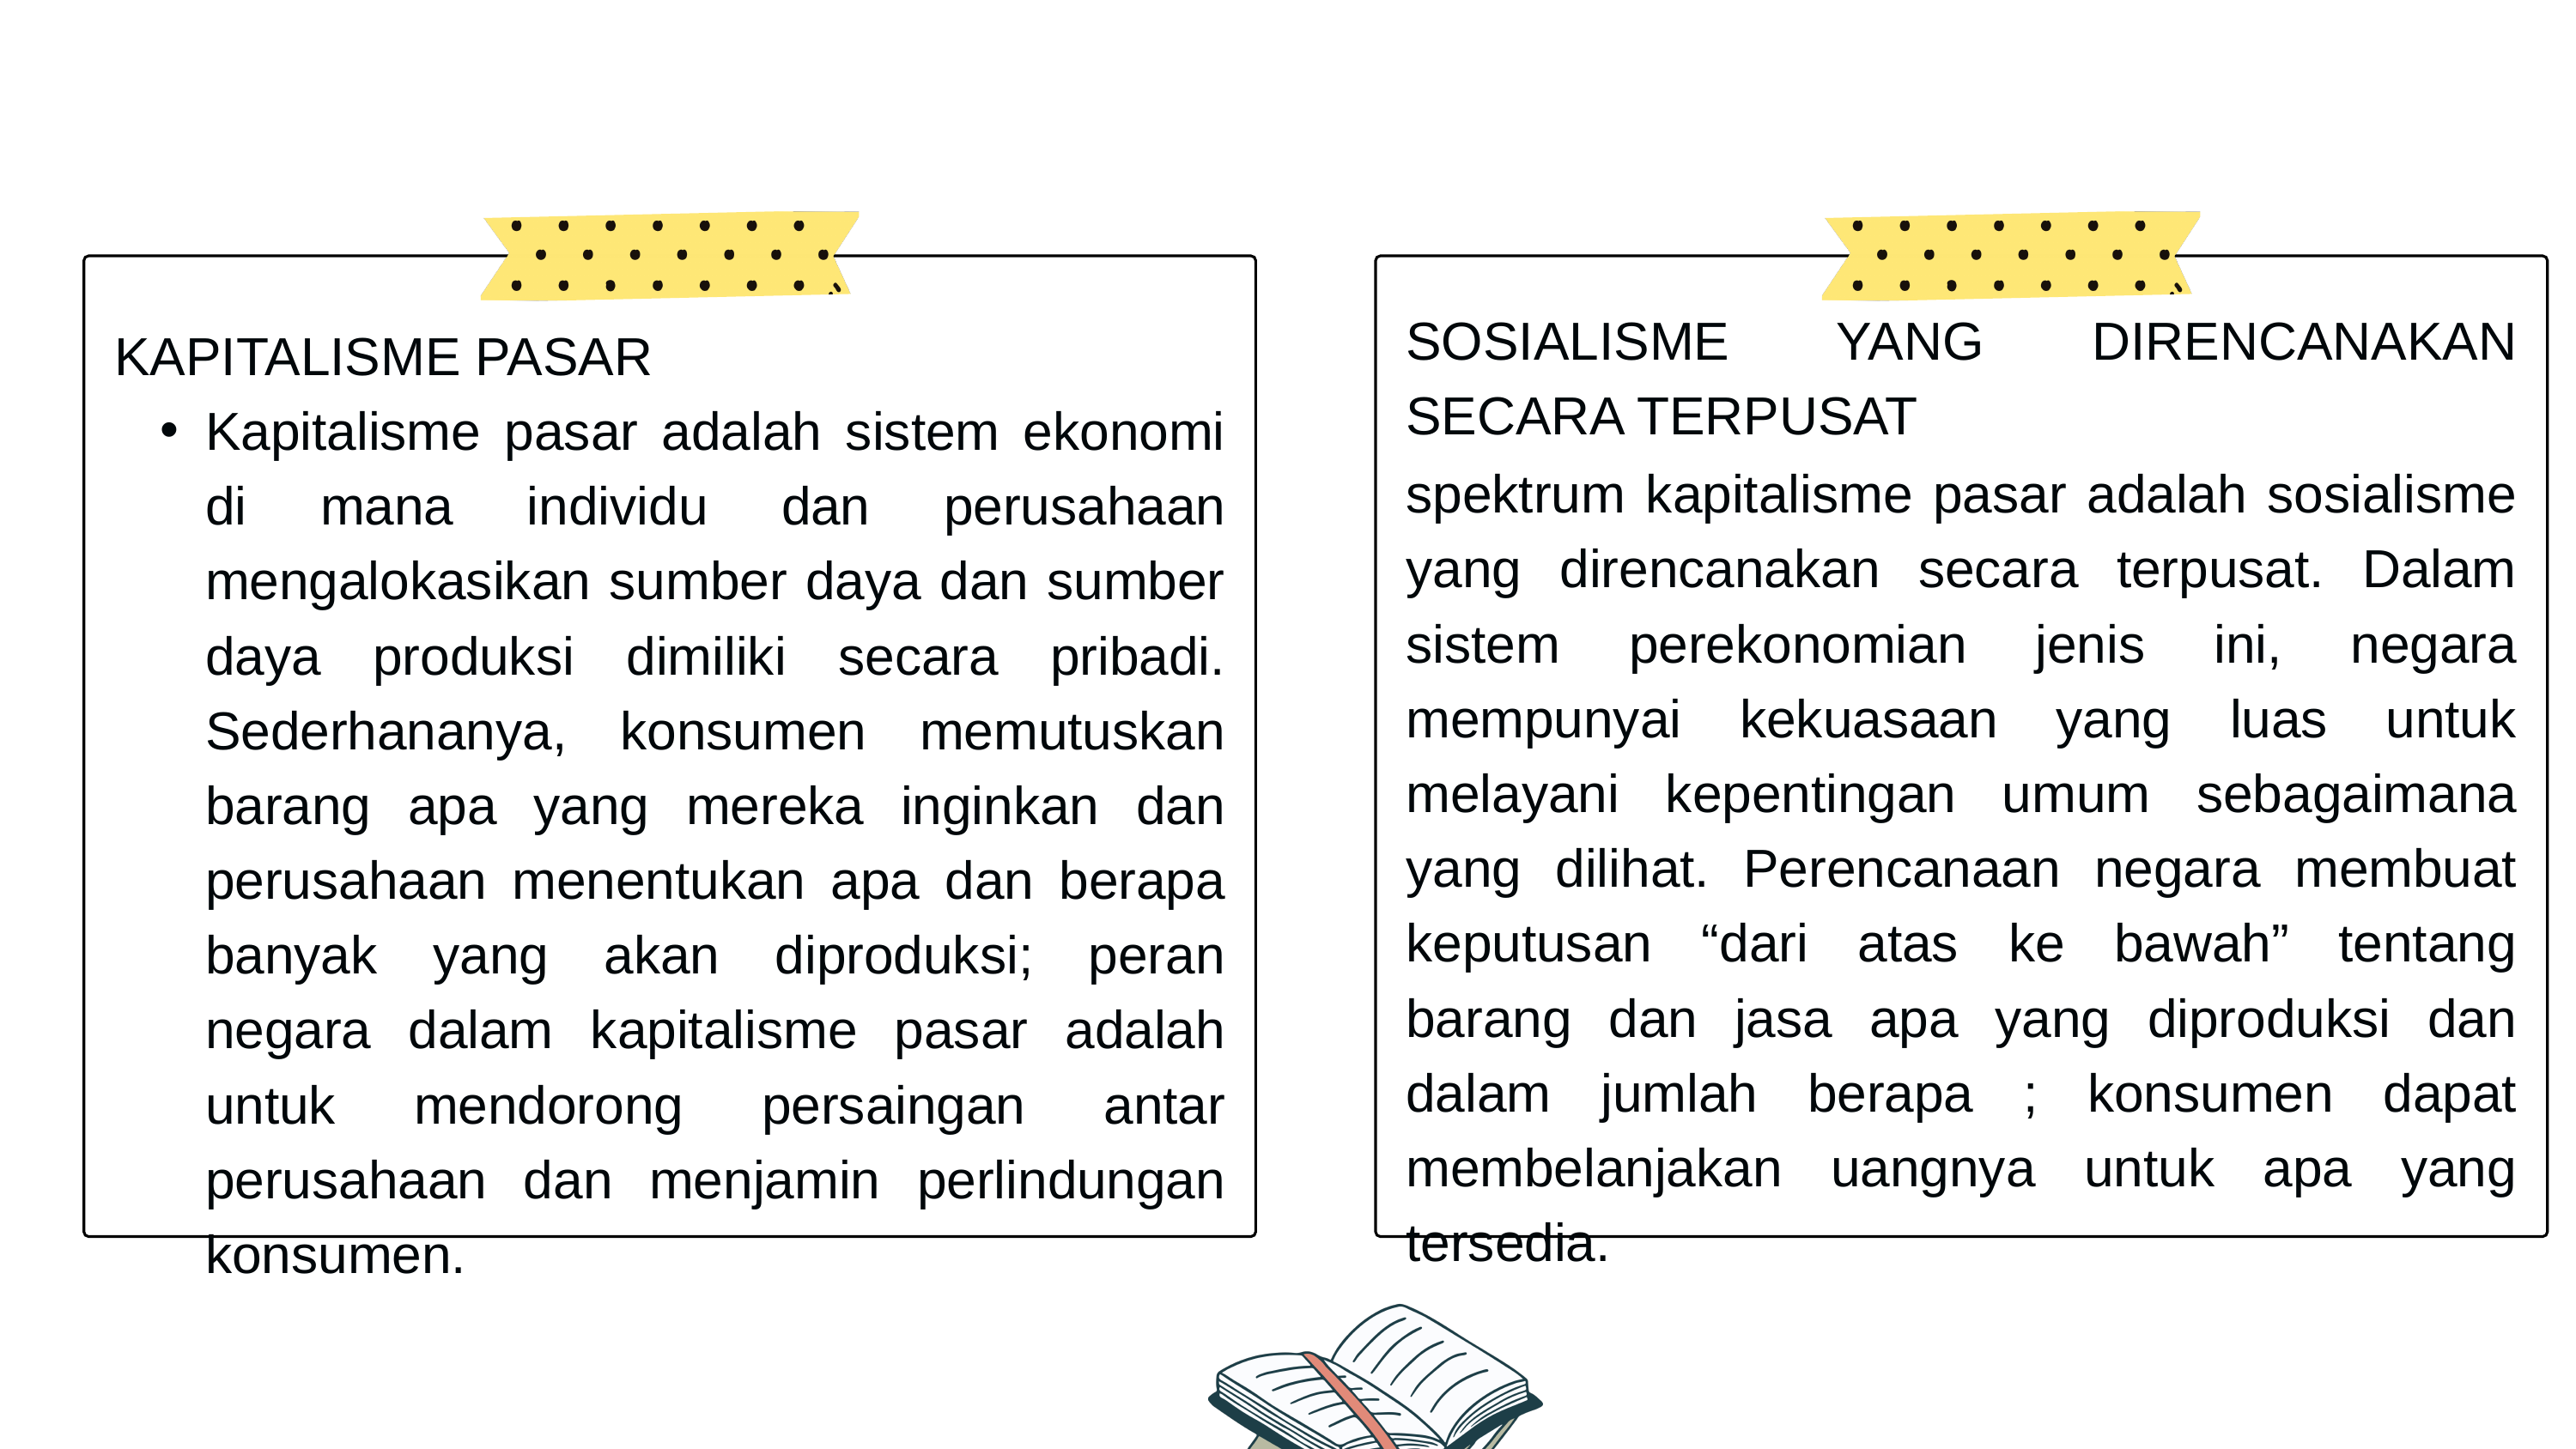

SOSIALISME YANG DIRENCANAKAN SECARA TERPUSAT
KAPITALISME PASAR
Kapitalisme pasar adalah sistem ekonomi di mana individu dan perusahaan mengalokasikan sumber daya dan sumber daya produksi dimiliki secara pribadi. Sederhananya, konsumen memutuskan barang apa yang mereka inginkan dan perusahaan menentukan apa dan berapa banyak yang akan diproduksi; peran negara dalam kapitalisme pasar adalah untuk mendorong persaingan antar perusahaan dan menjamin perlindungan konsumen.
spektrum kapitalisme pasar adalah sosialisme yang direncanakan secara terpusat. Dalam sistem perekonomian jenis ini, negara mempunyai kekuasaan yang luas untuk melayani kepentingan umum sebagaimana yang dilihat. Perencanaan negara membuat keputusan “dari atas ke bawah” tentang barang dan jasa apa yang diproduksi dan dalam jumlah berapa ; konsumen dapat membelanjakan uangnya untuk apa yang tersedia.